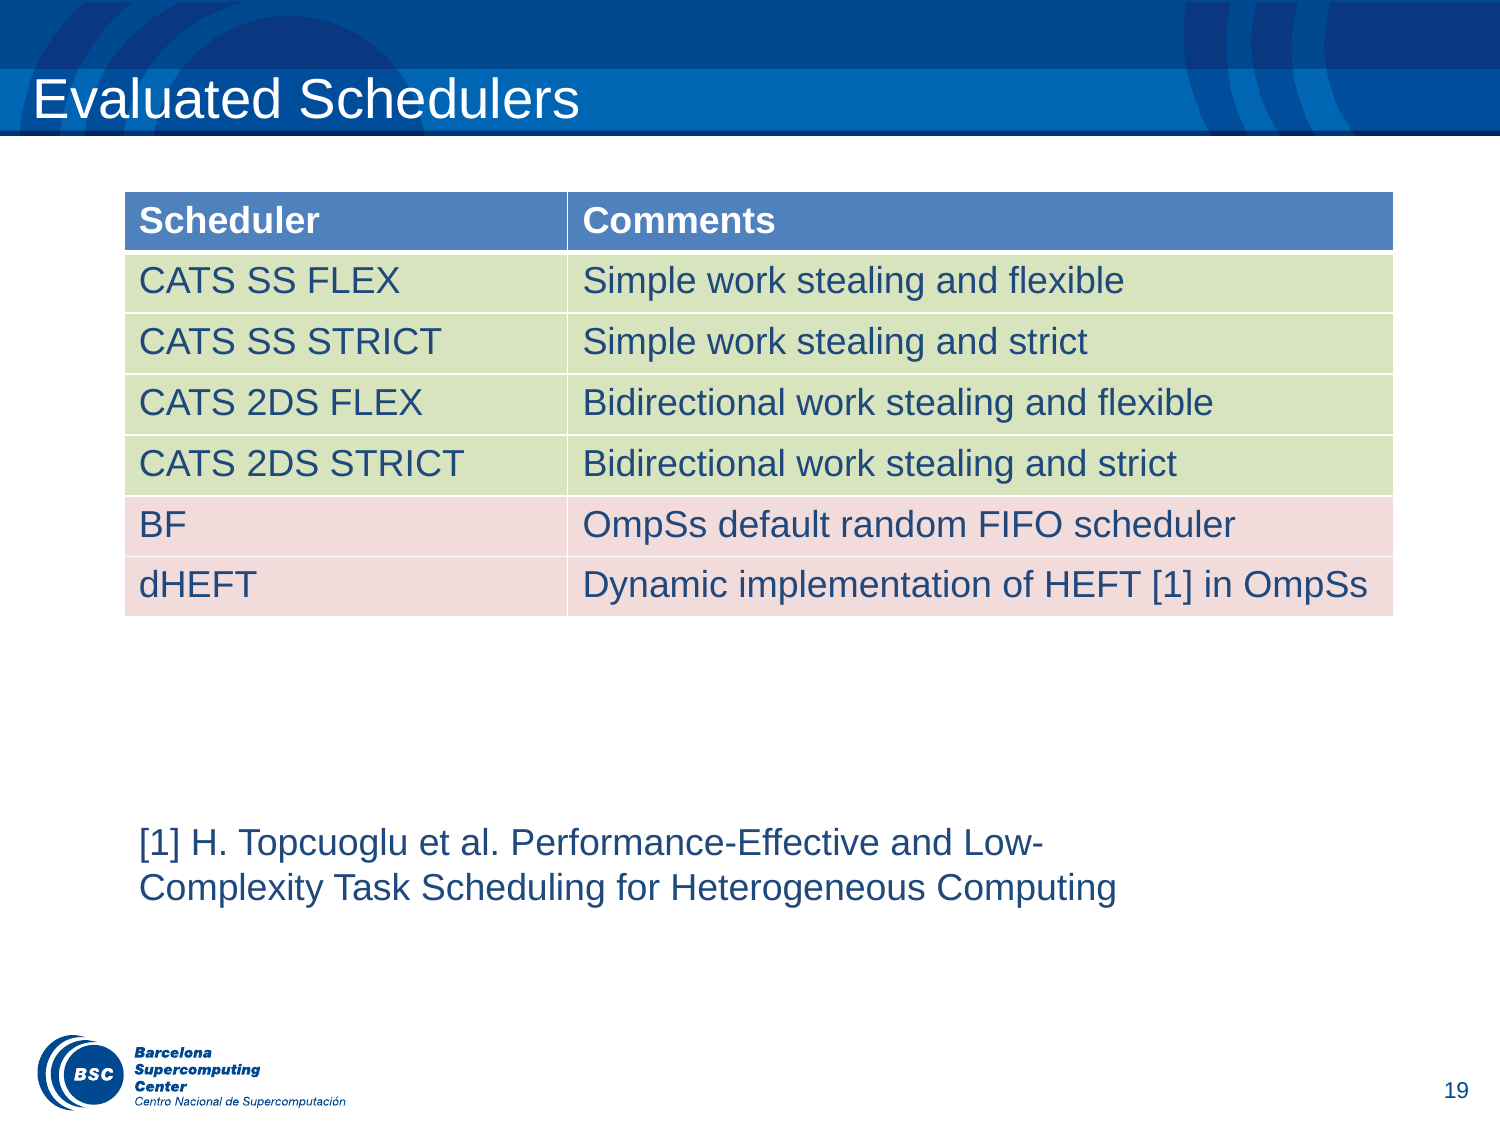

# Evaluated Schedulers
| Scheduler | Comments |
| --- | --- |
| CATS SS FLEX | Simple work stealing and flexible |
| CATS SS STRICT | Simple work stealing and strict |
| CATS 2DS FLEX | Bidirectional work stealing and flexible |
| CATS 2DS STRICT | Bidirectional work stealing and strict |
| BF | OmpSs default random FIFO scheduler |
| dHEFT | Dynamic implementation of HEFT [1] in OmpSs |
[1] H. Topcuoglu et al. Performance-Effective and Low-Complexity Task Scheduling for Heterogeneous Computing
19